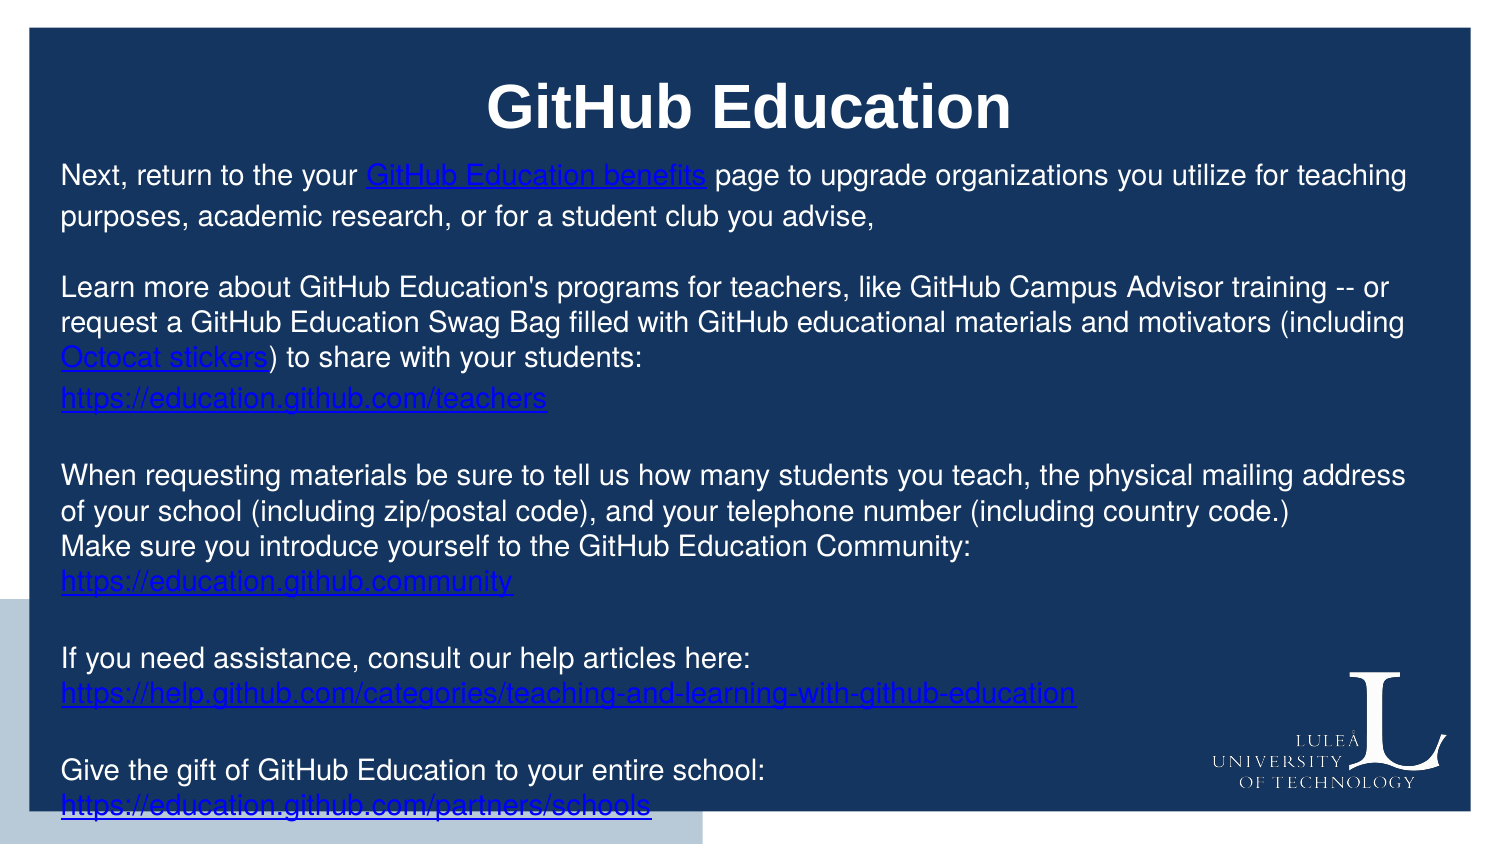

# GitHub Education
Next, return to the your GitHub Education benefits page to upgrade organizations you utilize for teaching purposes, academic research, or for a student club you advise,

Learn more about GitHub Education's programs for teachers, like GitHub Campus Advisor training -- or request a GitHub Education Swag Bag filled with GitHub educational materials and motivators (including Octocat stickers) to share with your students:
https://education.github.com/teachers

When requesting materials be sure to tell us how many students you teach, the physical mailing address of your school (including zip/postal code), and your telephone number (including country code.)
Make sure you introduce yourself to the GitHub Education Community:
https://education.github.community

If you need assistance, consult our help articles here:
https://help.github.com/categories/teaching-and-learning-with-github-education

Give the gift of GitHub Education to your entire school:
https://education.github.com/partners/schools